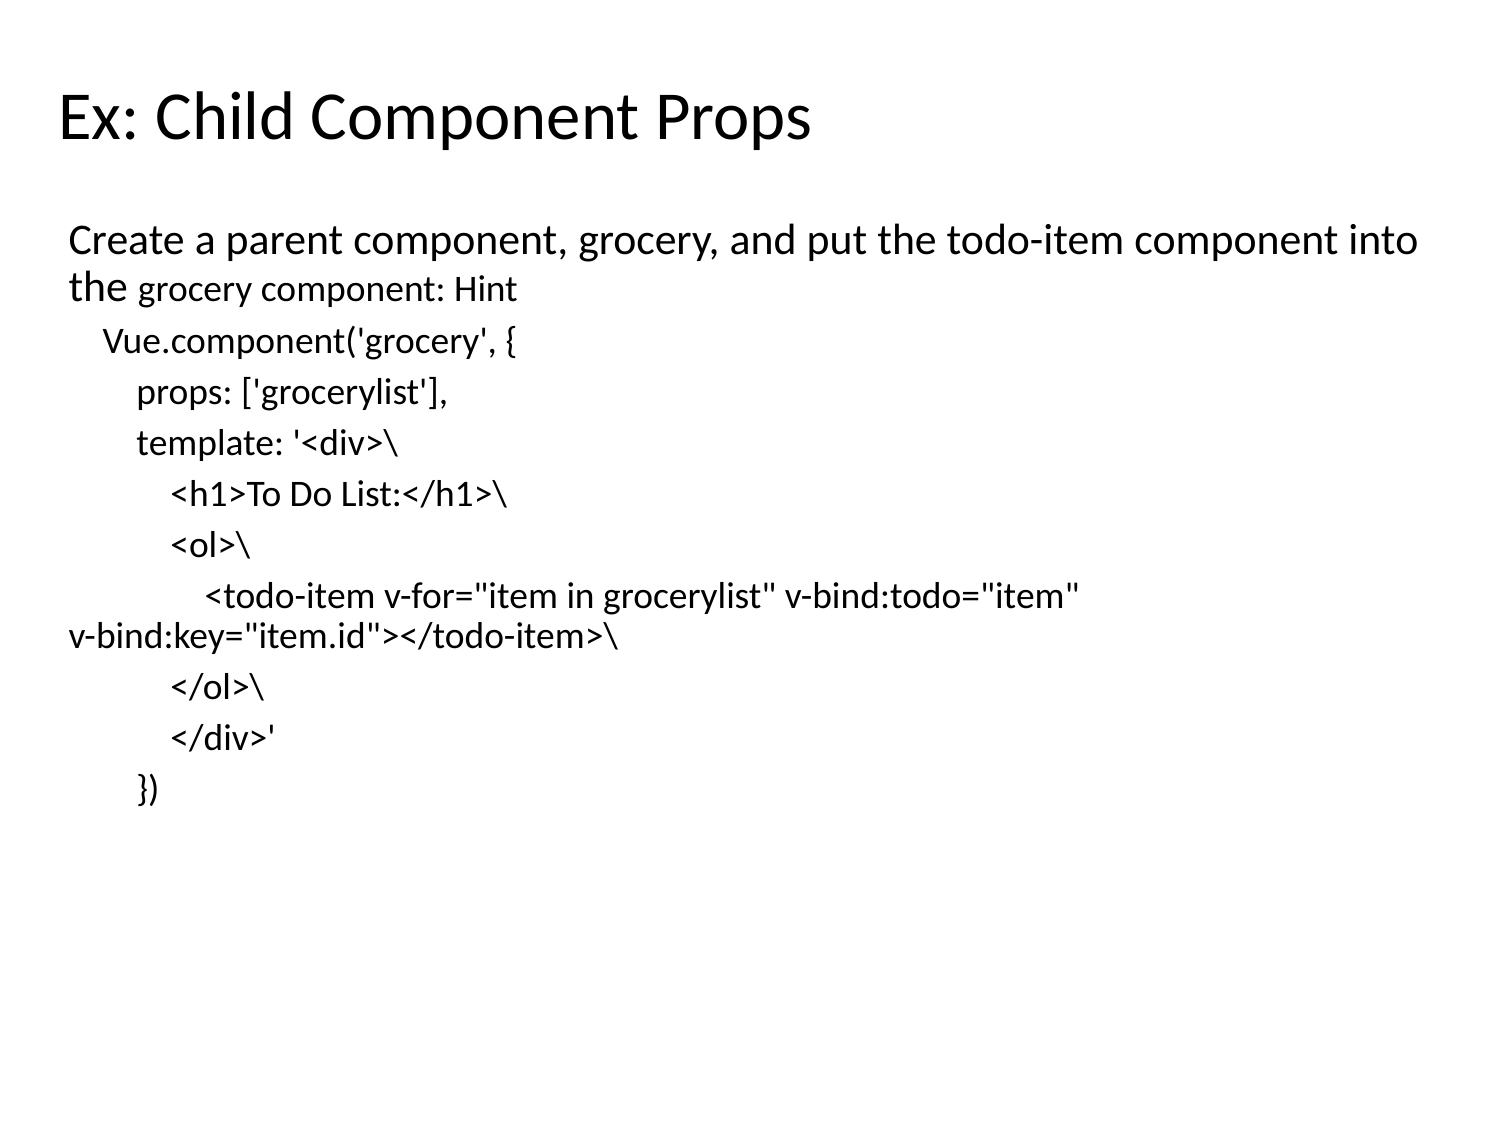

# Ex: Child Component Props
Create a parent component, grocery, and put the todo-item component into the grocery component: Hint
    Vue.component('grocery', {
        props: ['grocerylist'],
        template: '<div>\
            <h1>To Do List:</h1>\
            <ol>\
                <todo-item v-for="item in grocerylist" v-bind:todo="item" v-bind:key="item.id"></todo-item>\
            </ol>\
            </div>'
        })